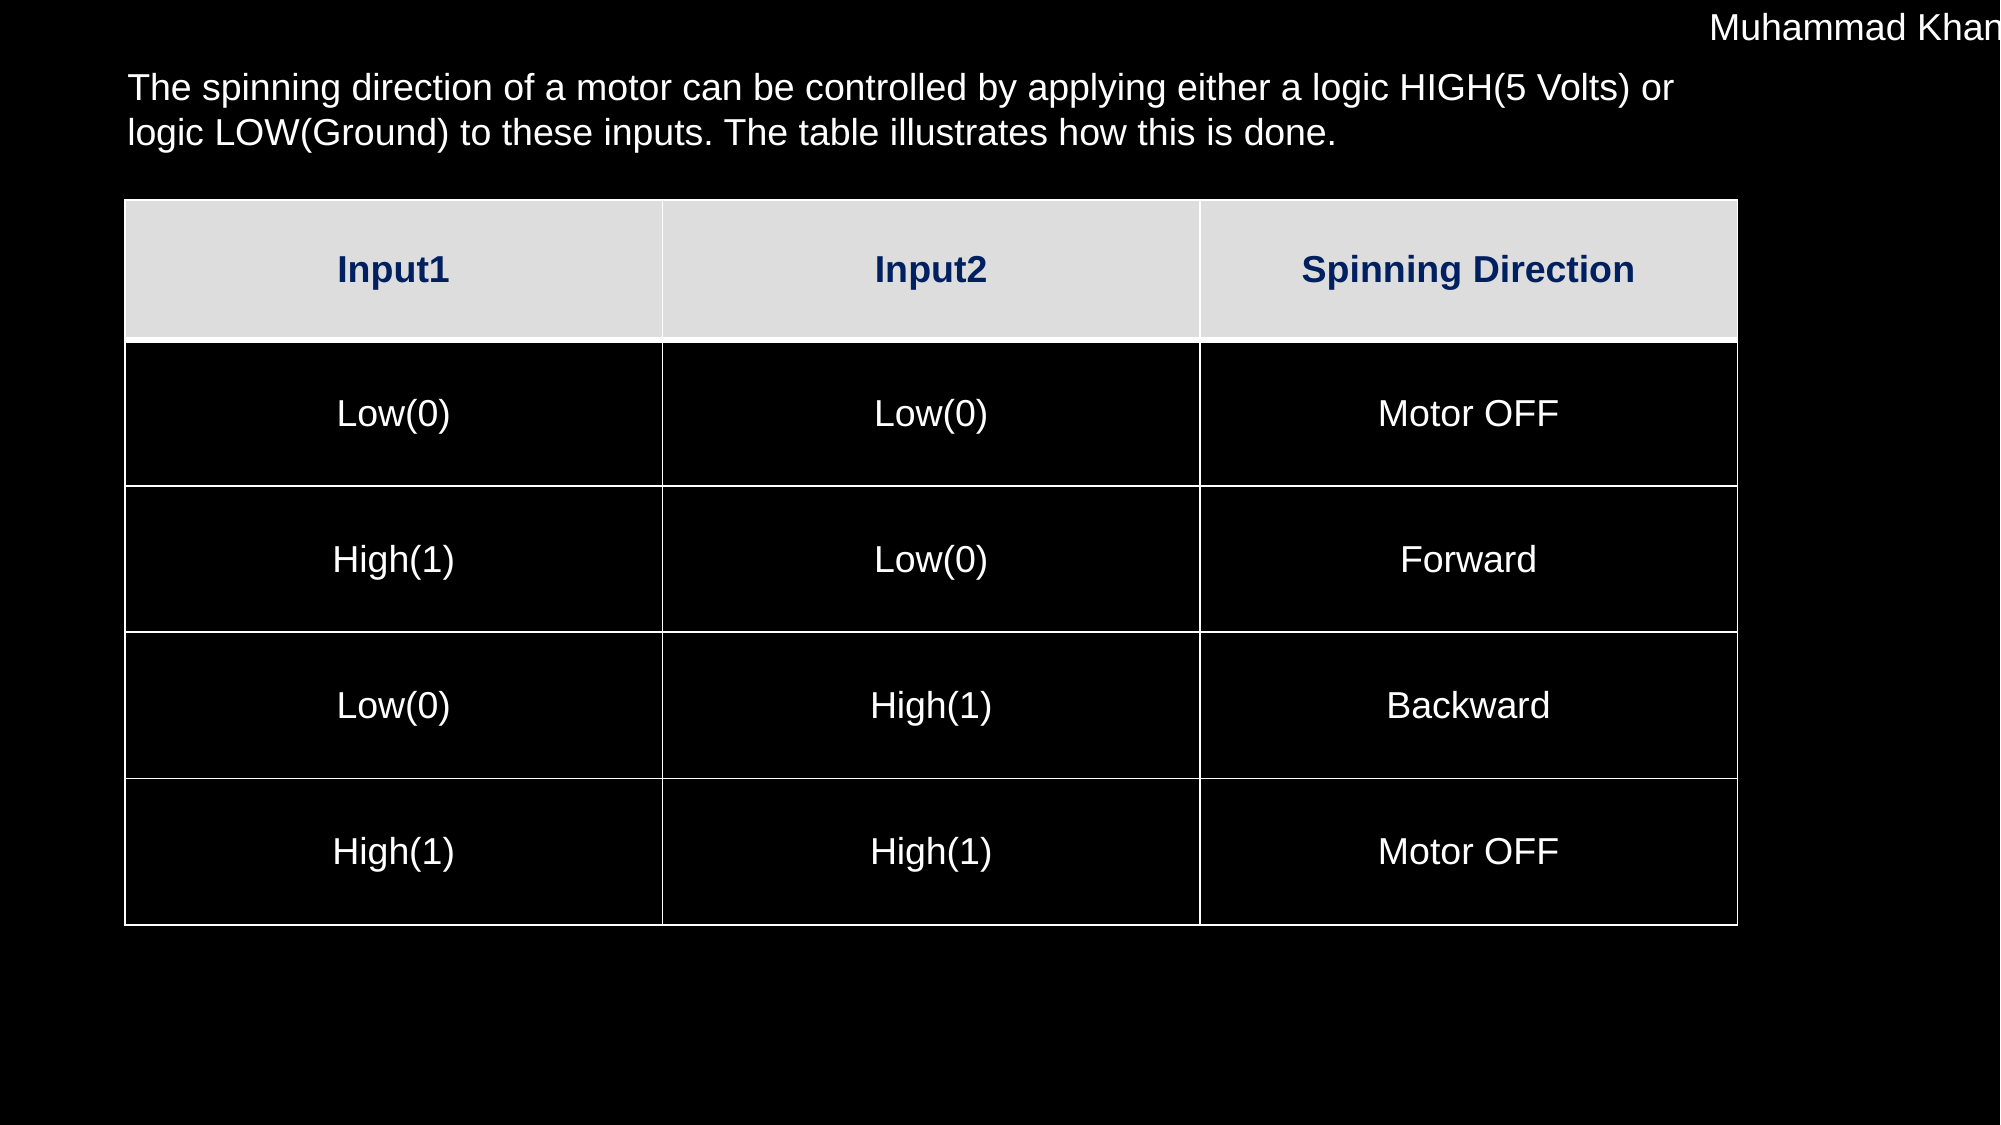

Muhammad Khan
The spinning direction of a motor can be controlled by applying either a logic HIGH(5 Volts) or logic LOW(Ground) to these inputs. The table illustrates how this is done.
| Input1 | Input2 | Spinning Direction |
| --- | --- | --- |
| Low(0) | Low(0) | Motor OFF |
| High(1) | Low(0) | Forward |
| Low(0) | High(1) | Backward |
| High(1) | High(1) | Motor OFF |